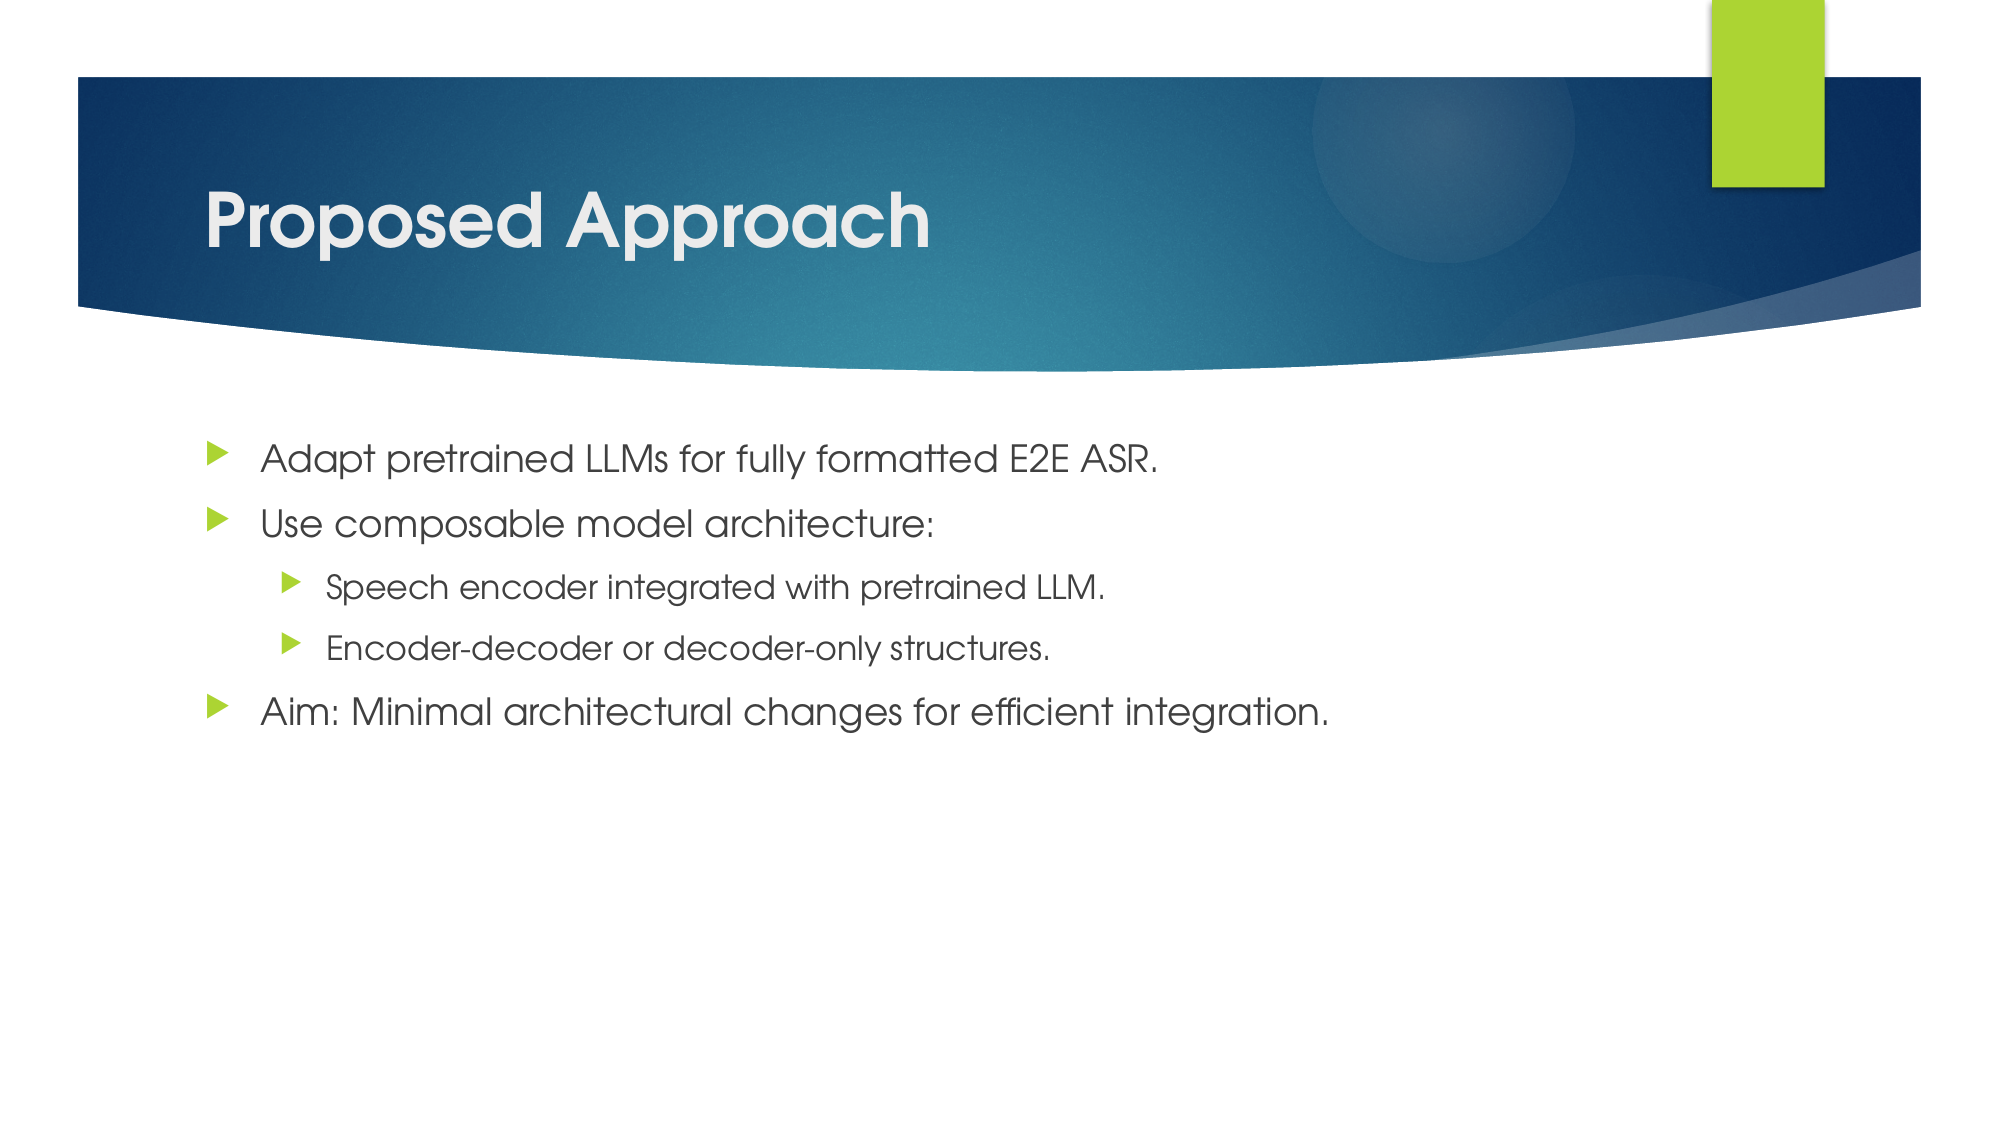

# Proposed Approach
Adapt pretrained LLMs for fully formatted E2E ASR.
Use composable model architecture:
Speech encoder integrated with pretrained LLM.
Encoder-decoder or decoder-only structures.
Aim: Minimal architectural changes for efficient integration.